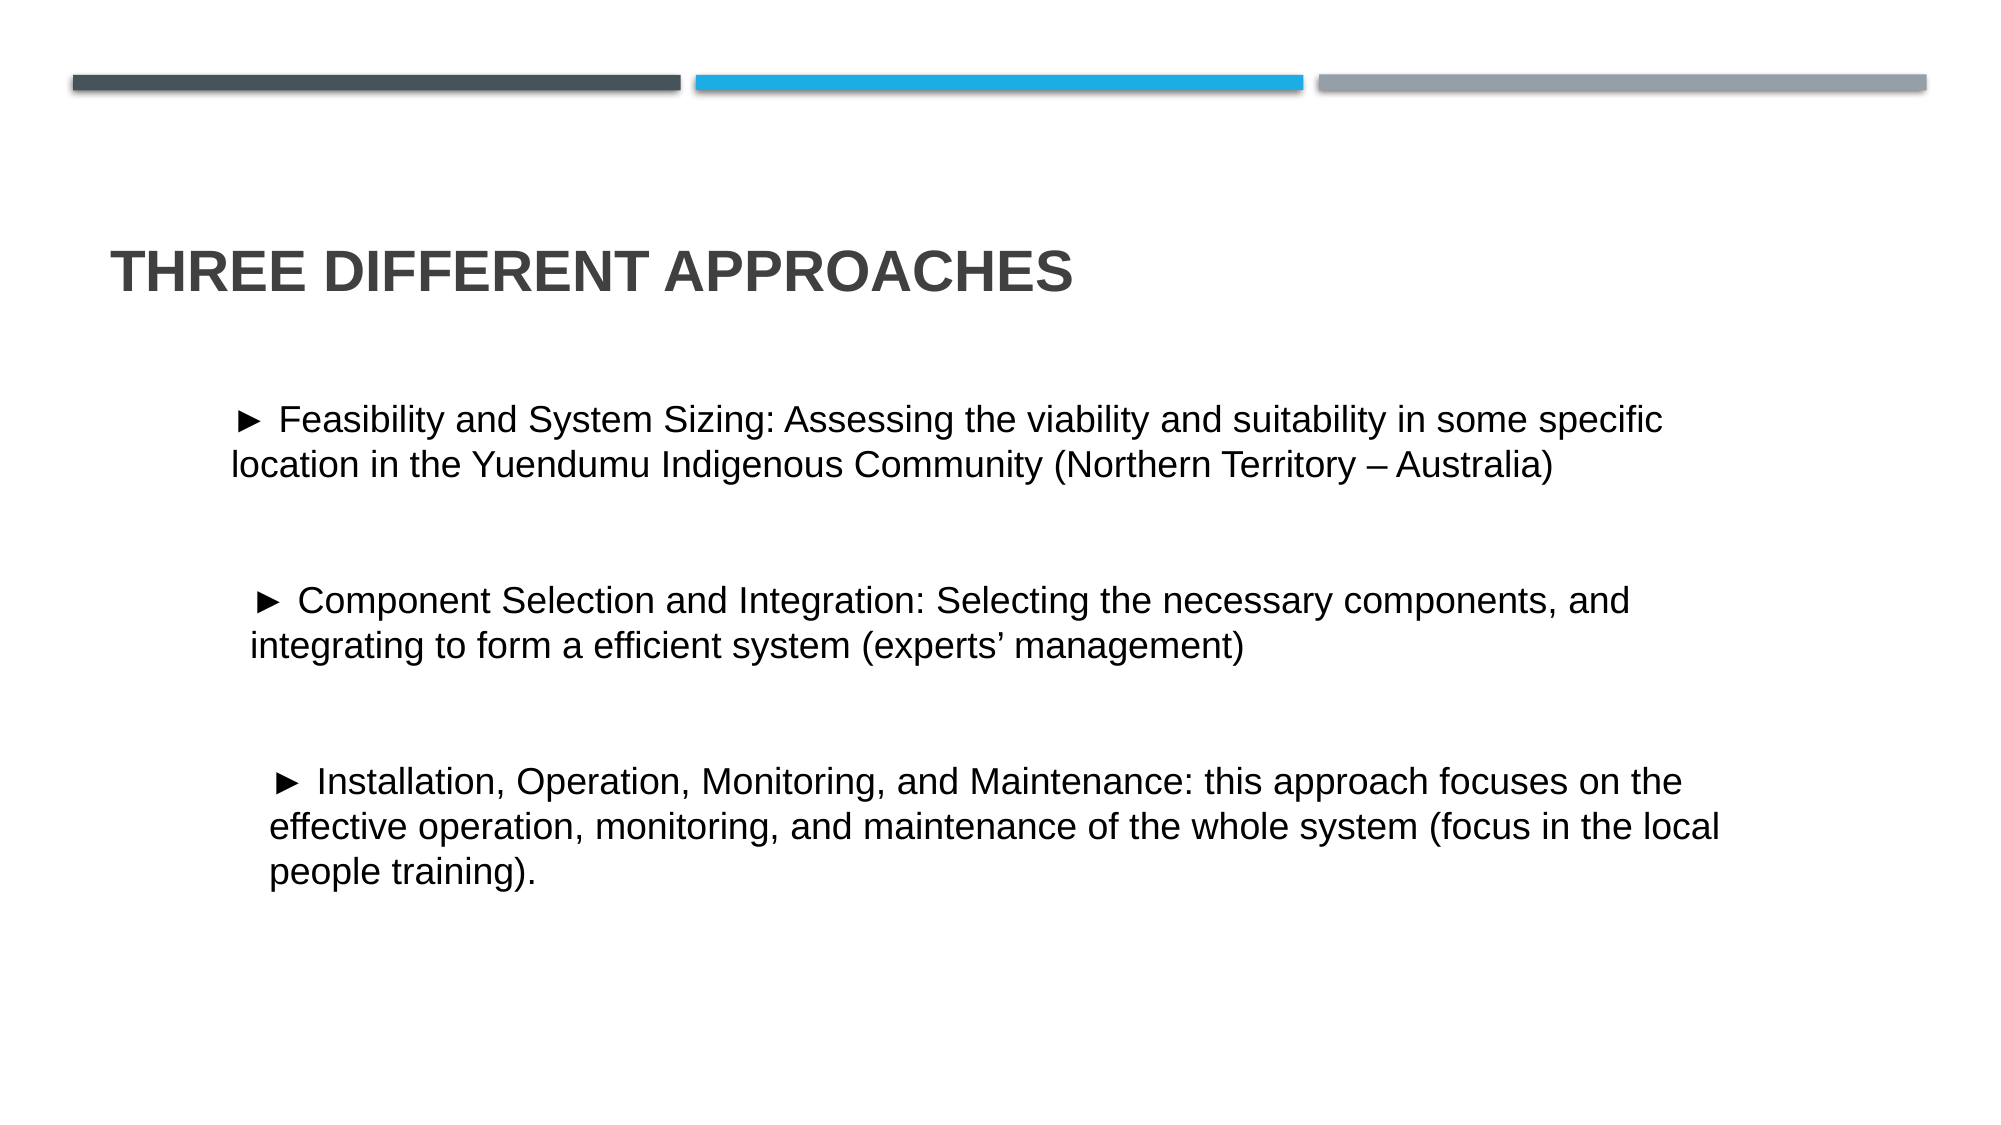

# Three different approaches
► Feasibility and System Sizing: Assessing the viability and suitability in some specific location in the Yuendumu Indigenous Community (Northern Territory – Australia)
► Component Selection and Integration: Selecting the necessary components, and integrating to form a efficient system (experts’ management)
► Installation, Operation, Monitoring, and Maintenance: this approach focuses on the effective operation, monitoring, and maintenance of the whole system (focus in the local people training).